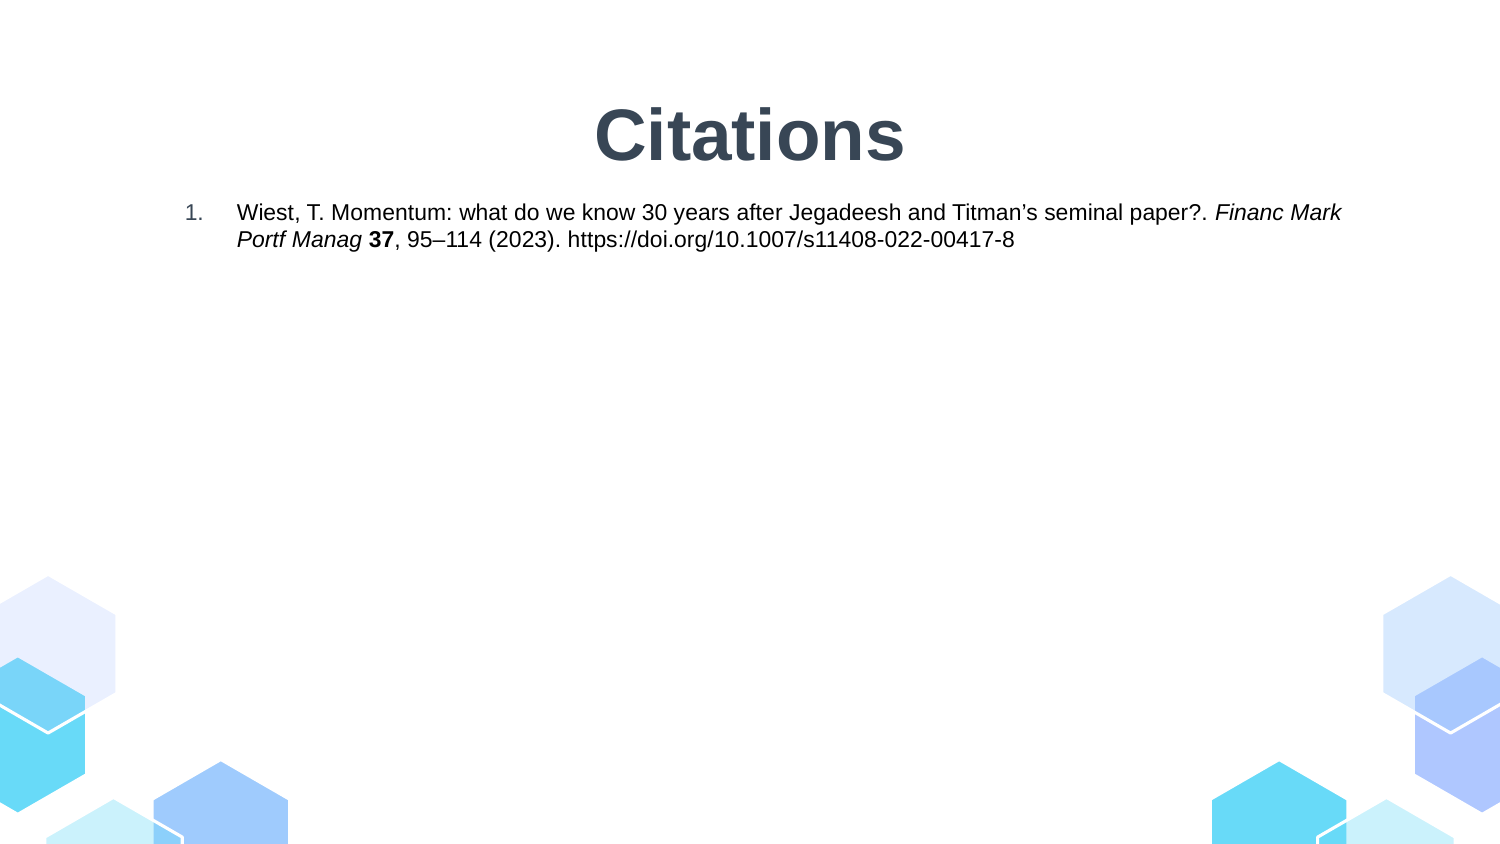

# Citations
Wiest, T. Momentum: what do we know 30 years after Jegadeesh and Titman’s seminal paper?. Financ Mark Portf Manag 37, 95–114 (2023). https://doi.org/10.1007/s11408-022-00417-8